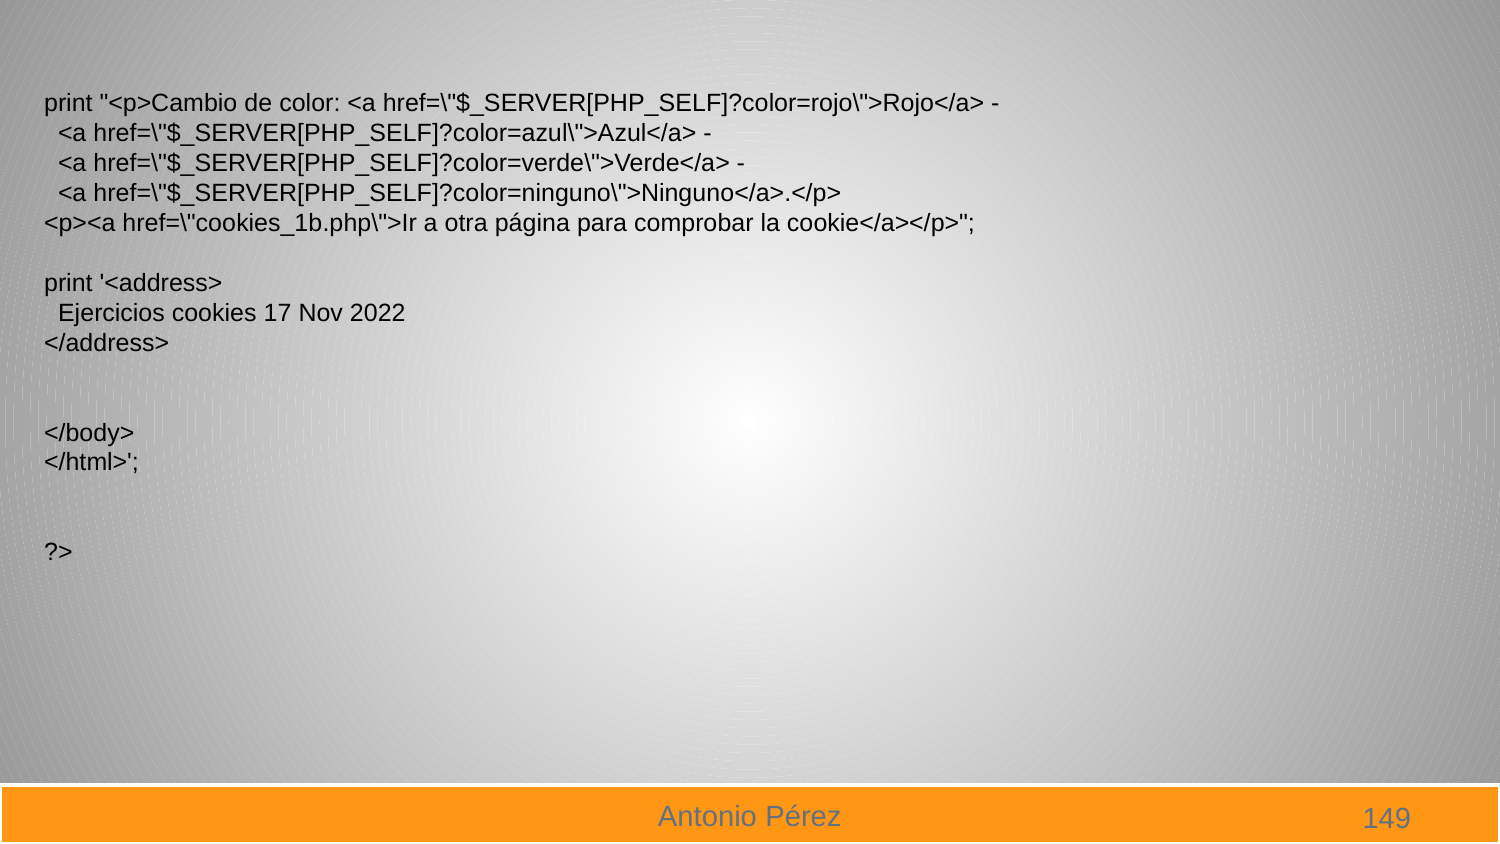

print "<p>Cambio de color: <a href=\"$_SERVER[PHP_SELF]?color=rojo\">Rojo</a> -
  <a href=\"$_SERVER[PHP_SELF]?color=azul\">Azul</a> -
  <a href=\"$_SERVER[PHP_SELF]?color=verde\">Verde</a> -
  <a href=\"$_SERVER[PHP_SELF]?color=ninguno\">Ninguno</a>.</p>
<p><a href=\"cookies_1b.php\">Ir a otra página para comprobar la cookie</a></p>";

print '<address>
  Ejercicios cookies 17 Nov 2022
</address>

</body>
</html>';

?>
149